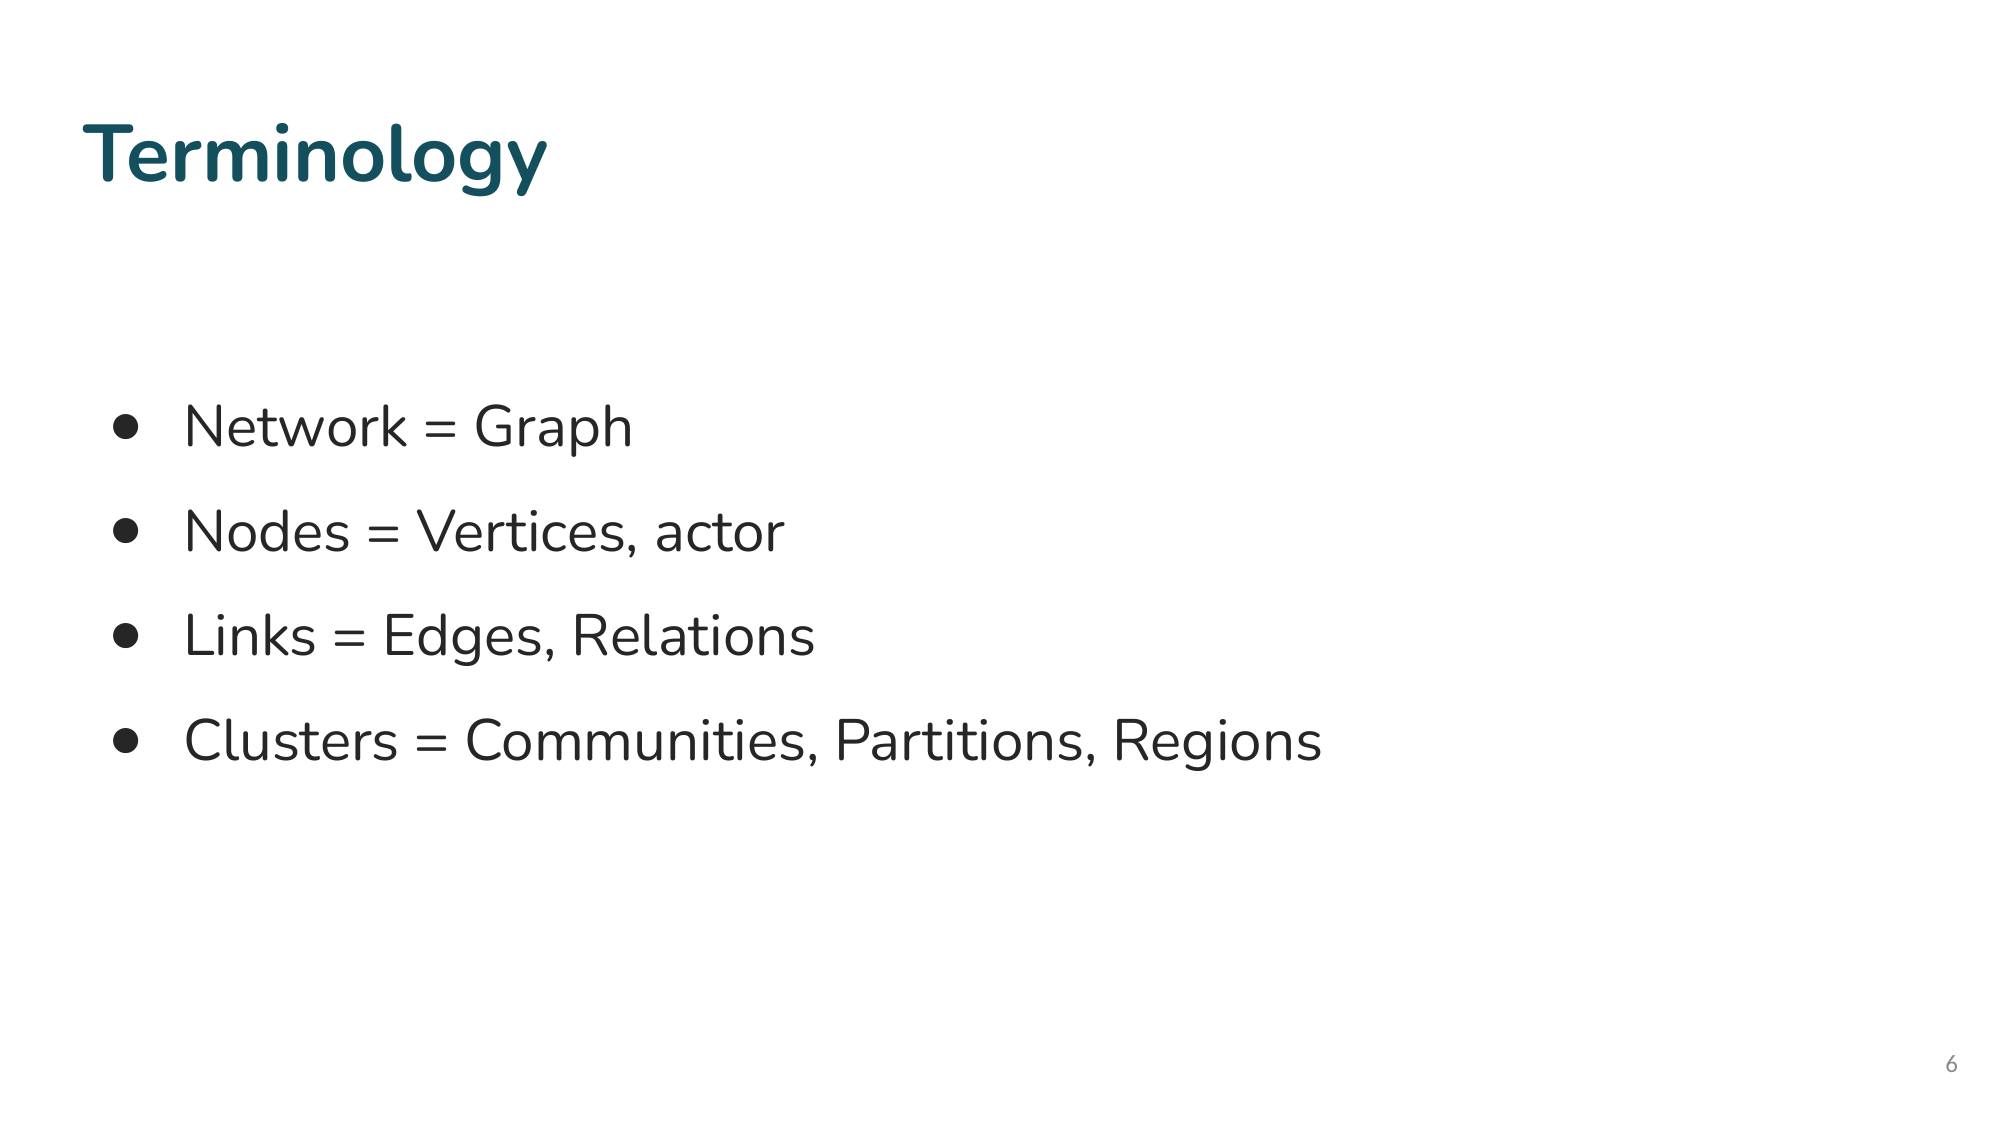

# Terminology
Network = Graph
Nodes = Vertices, actor
Links = Edges, Relations
Clusters = Communities, Partitions, Regions
6